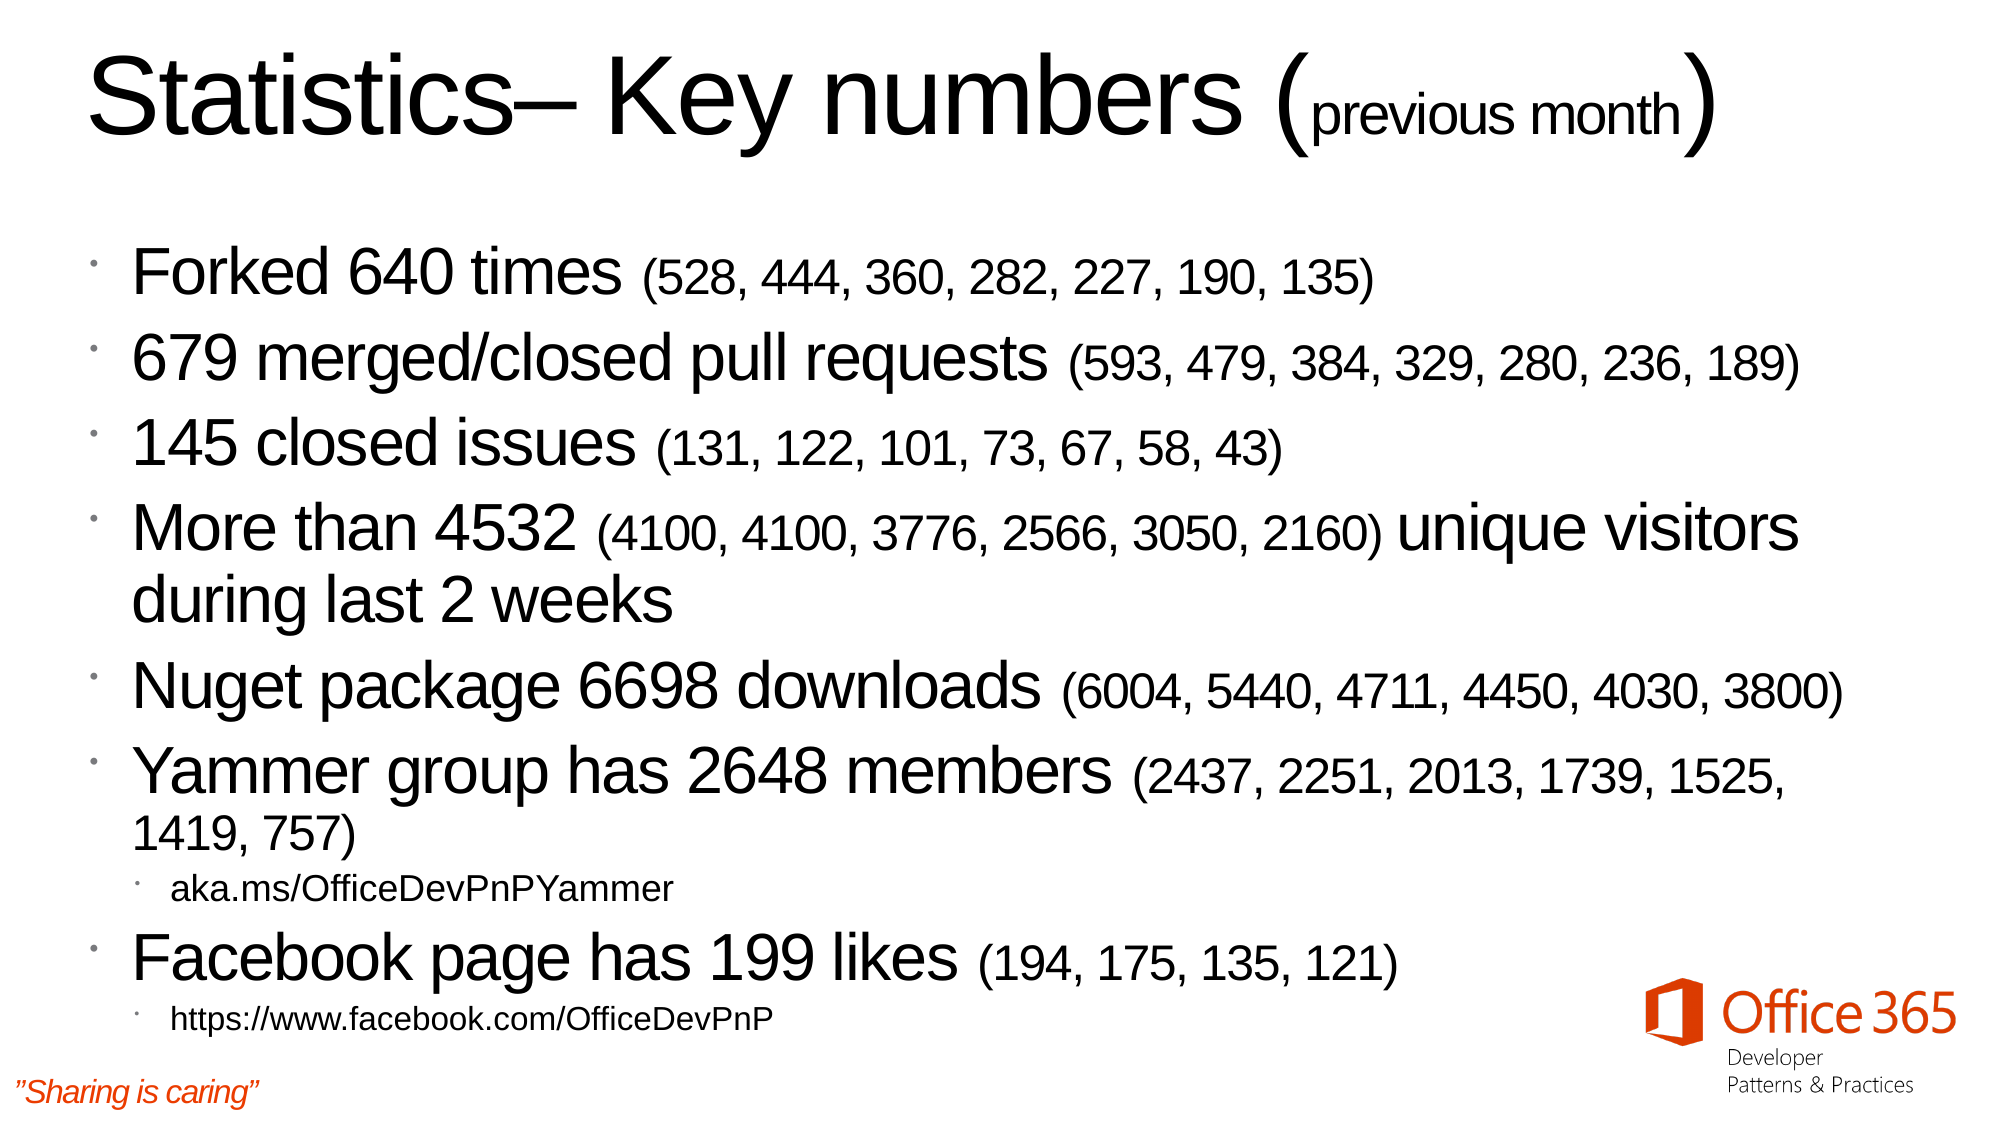

# Statistics– Key numbers (previous month)
Forked 640 times (528, 444, 360, 282, 227, 190, 135)
679 merged/closed pull requests (593, 479, 384, 329, 280, 236, 189)
145 closed issues (131, 122, 101, 73, 67, 58, 43)
More than 4532 (4100, 4100, 3776, 2566, 3050, 2160) unique visitors during last 2 weeks
Nuget package 6698 downloads (6004, 5440, 4711, 4450, 4030, 3800)
Yammer group has 2648 members (2437, 2251, 2013, 1739, 1525, 1419, 757)
aka.ms/OfficeDevPnPYammer
Facebook page has 199 likes (194, 175, 135, 121)
https://www.facebook.com/OfficeDevPnP